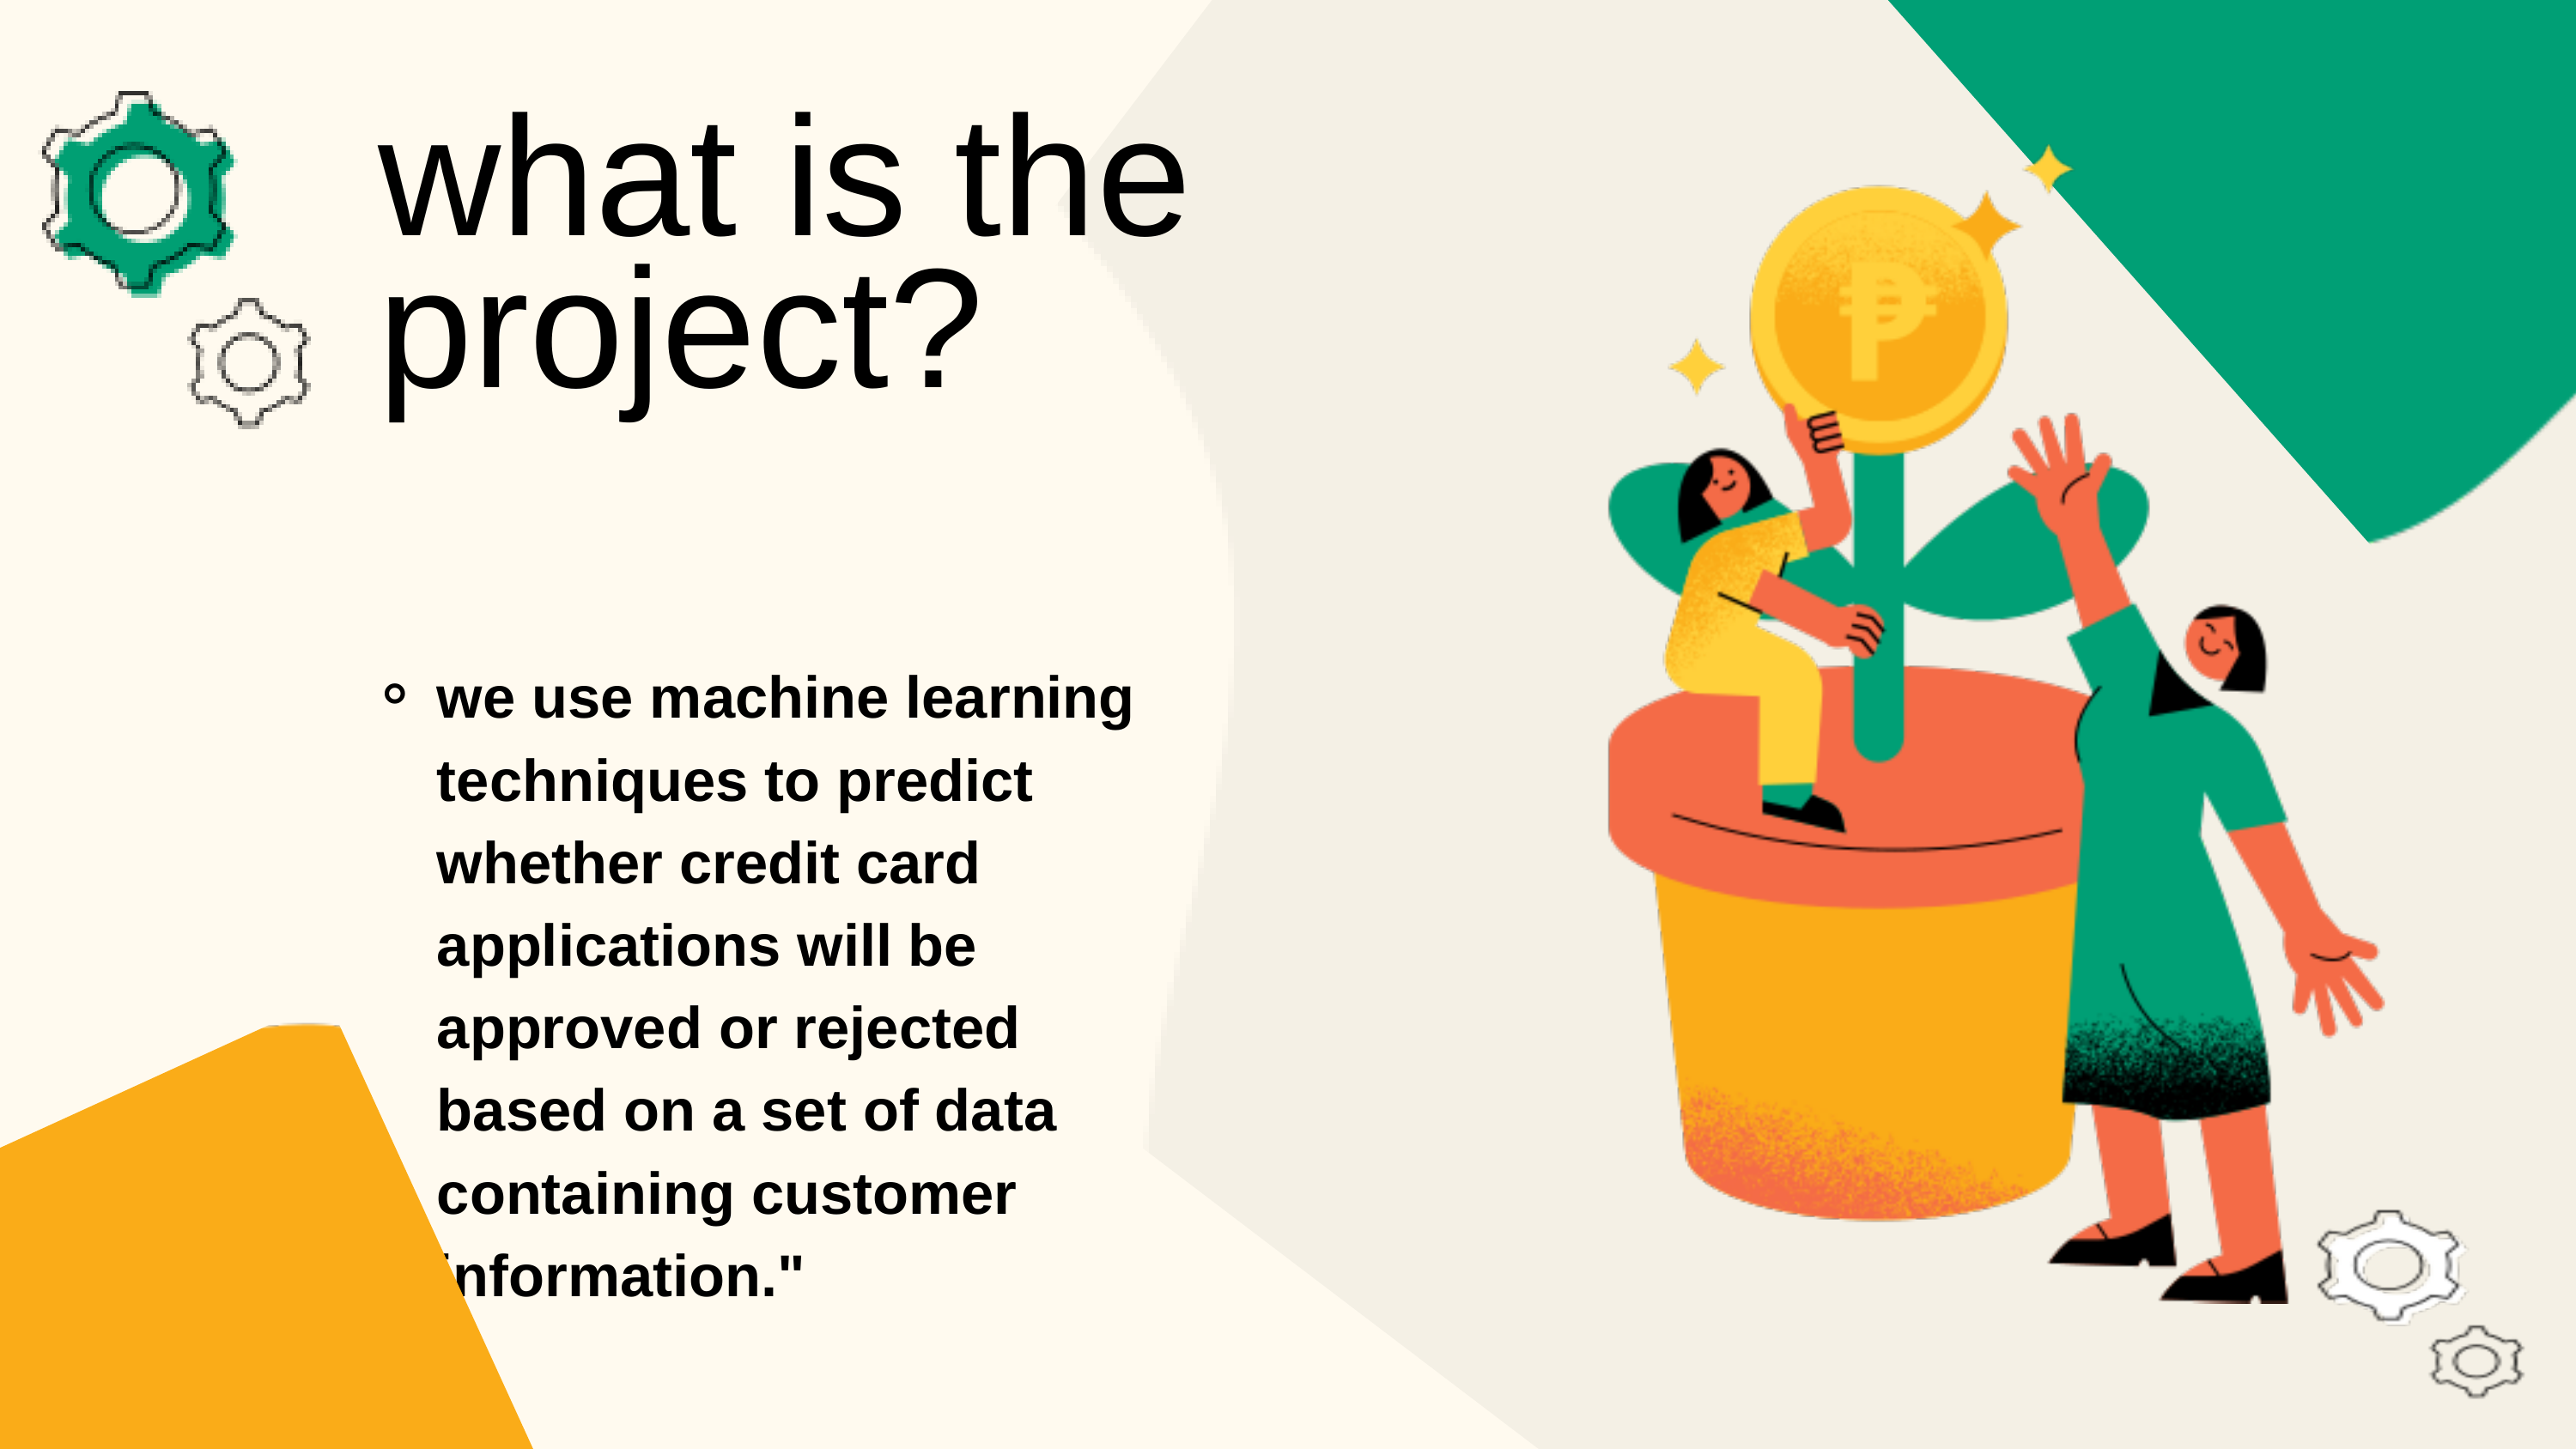

what is the project?

we use machine learning techniques to predict whether credit card applications will be approved or rejected based on a set of data containing customer information."
.